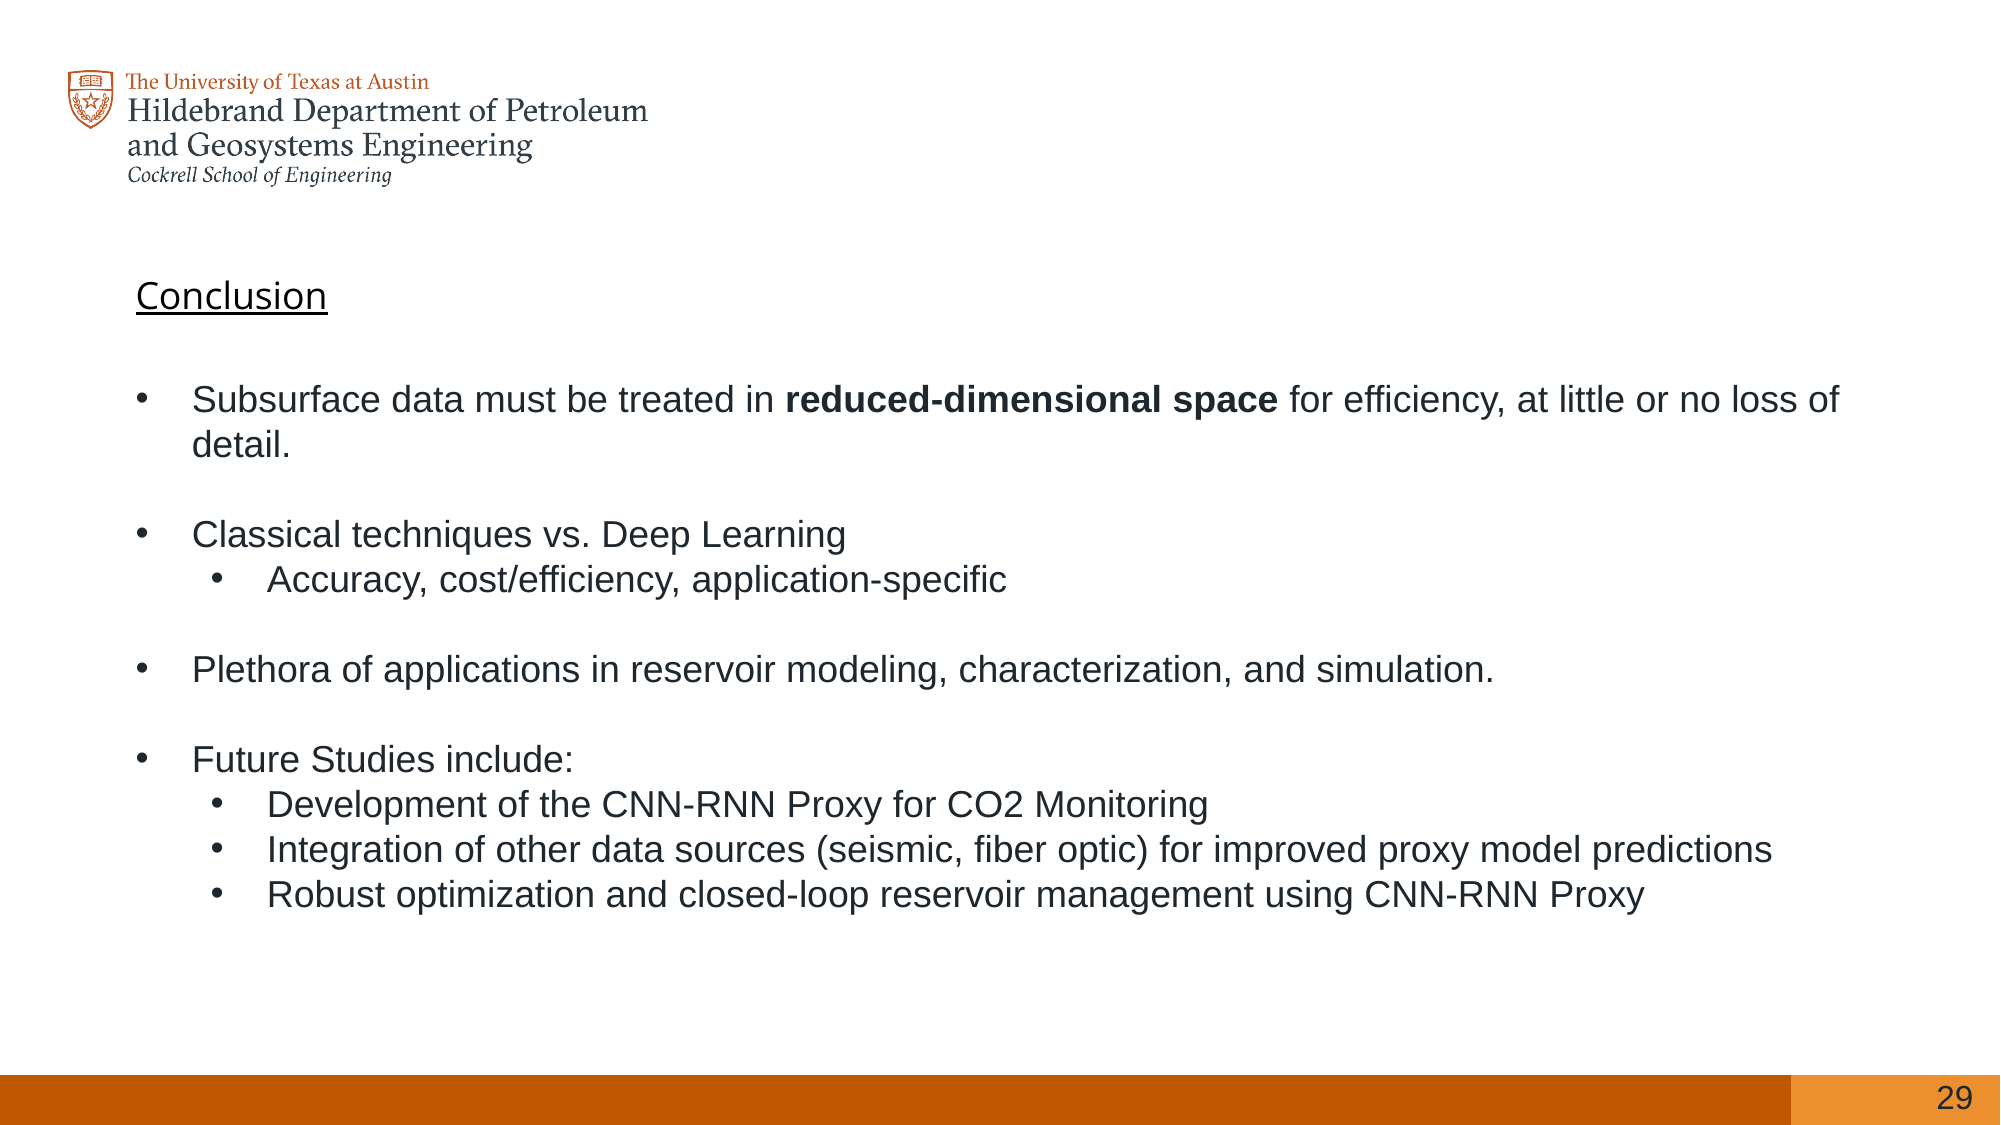

Conclusion
Subsurface data must be treated in reduced-dimensional space for efficiency, at little or no loss of detail.

Classical techniques vs. Deep Learning
Accuracy, cost/efficiency, application-specific

Plethora of applications in reservoir modeling, characterization, and simulation.

Future Studies include:
Development of the CNN-RNN Proxy for CO2 Monitoring
Integration of other data sources (seismic, fiber optic) for improved proxy model predictions
Robust optimization and closed-loop reservoir management using CNN-RNN Proxy
29